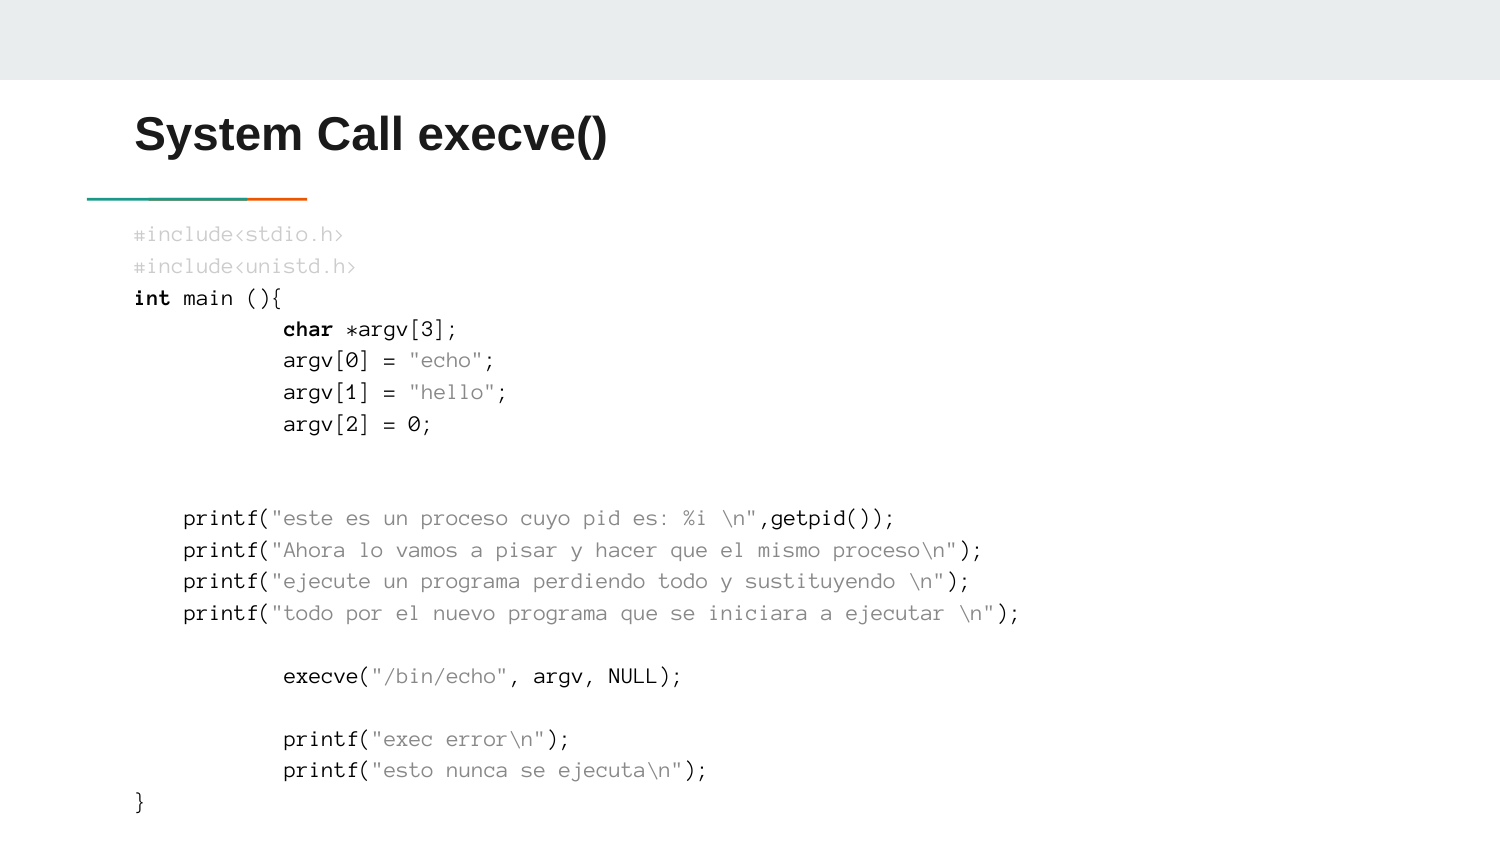

# System Call execve()
#include<stdio.h>
#include<unistd.h>
int main (){
 	char *argv[3];
	argv[0] = "echo";
	argv[1] = "hello";
	argv[2] = 0;
    printf("este es un proceso cuyo pid es: %i \n",getpid());
    printf("Ahora lo vamos a pisar y hacer que el mismo proceso\n");
    printf("ejecute un programa perdiendo todo y sustituyendo \n");
    printf("todo por el nuevo programa que se iniciara a ejecutar \n");
	execve("/bin/echo", argv, NULL);
	printf("exec error\n");
	printf("esto nunca se ejecuta\n");
}